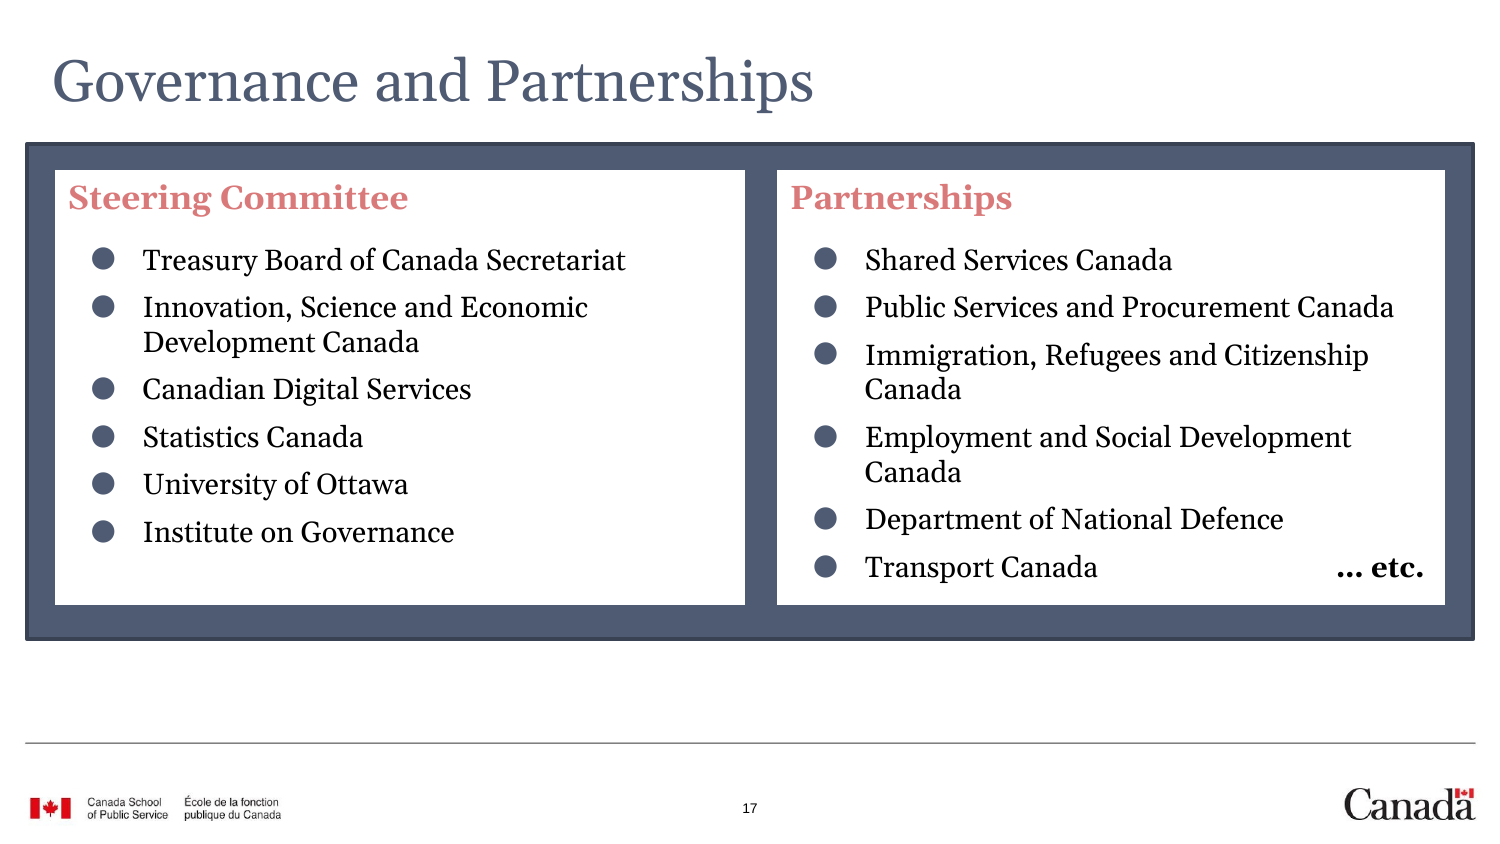

# Governance and Partnerships

Steering Committee

Treasury Board of Canada Secretariat
Innovation, Science and Economic Development Canada
Canadian Digital Services
Statistics Canada
University of Ottawa
Institute on Governance

Partnerships

Shared Services Canada
Public Services and Procurement Canada
Immigration, Refugees and Citizenship Canada
Employment and Social Development Canada
Department of National Defence
Transport Canada                                  … etc.

17